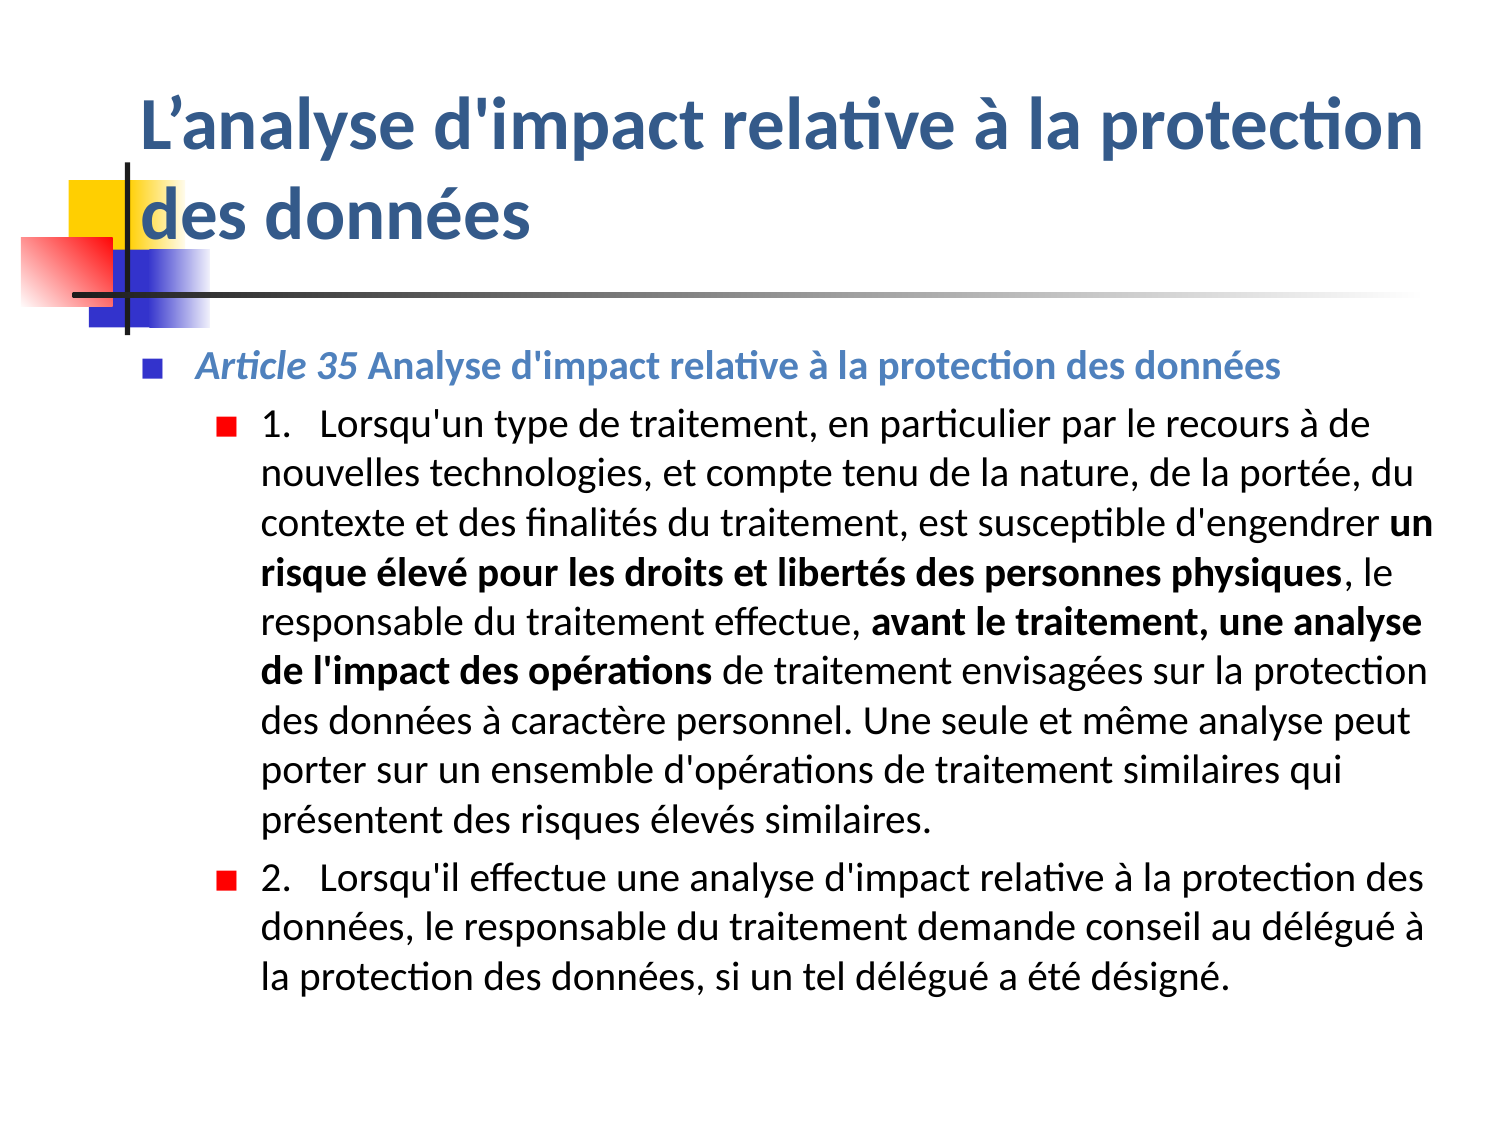

# L’analyse d'impact relative à la protection des données
Article 35 Analyse d'impact relative à la protection des données
1.   Lorsqu'un type de traitement, en particulier par le recours à de nouvelles technologies, et compte tenu de la nature, de la portée, du contexte et des finalités du traitement, est susceptible d'engendrer un risque élevé pour les droits et libertés des personnes physiques, le responsable du traitement effectue, avant le traitement, une analyse de l'impact des opérations de traitement envisagées sur la protection des données à caractère personnel. Une seule et même analyse peut porter sur un ensemble d'opérations de traitement similaires qui présentent des risques élevés similaires.
2.   Lorsqu'il effectue une analyse d'impact relative à la protection des données, le responsable du traitement demande conseil au délégué à la protection des données, si un tel délégué a été désigné.